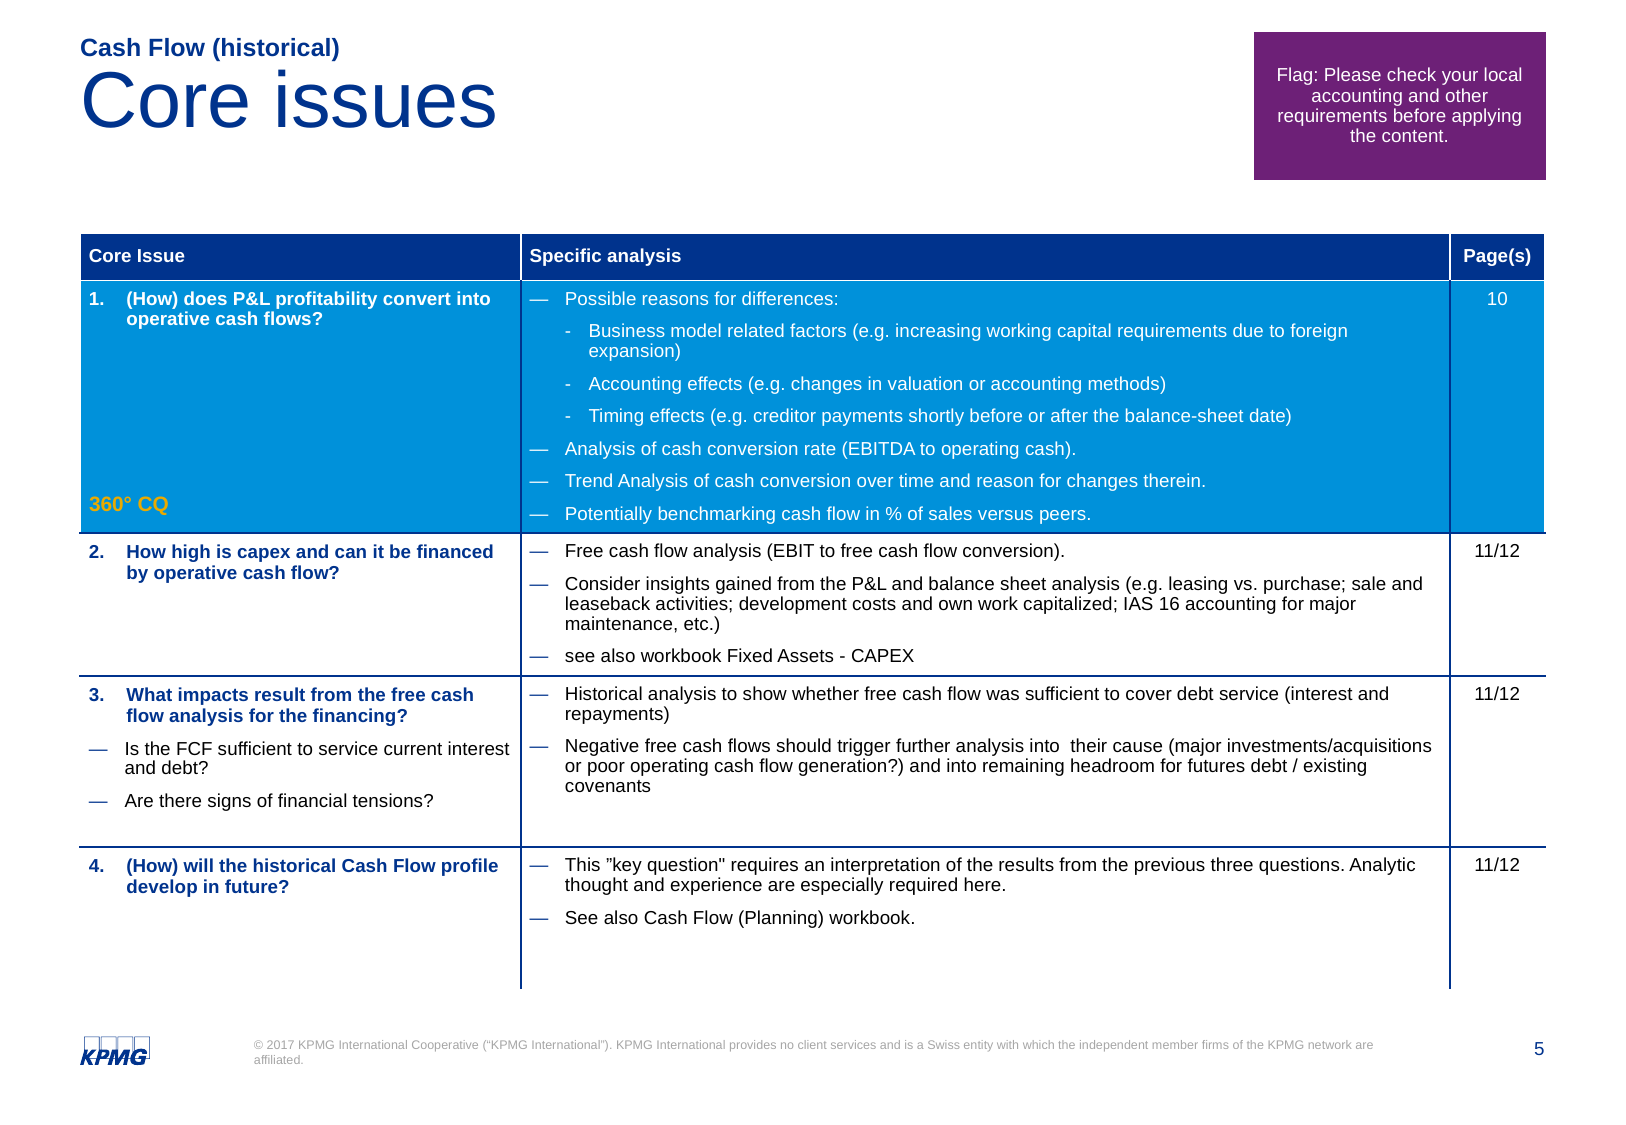

Cash Flow (historical)
Flag: Please check your local accounting and other requirements before applying the content.
# Core issues
| Core Issue | Specific analysis | Page(s) |
| --- | --- | --- |
| (How) does P&L profitability convert into operative cash flows? | Possible reasons for differences: Business model related factors (e.g. increasing working capital requirements due to foreign expansion) Accounting effects (e.g. changes in valuation or accounting methods) Timing effects (e.g. creditor payments shortly before or after the balance-sheet date) Analysis of cash conversion rate (EBITDA to operating cash). Trend Analysis of cash conversion over time and reason for changes therein. Potentially benchmarking cash flow in % of sales versus peers. | 10 |
| How high is capex and can it be financed by operative cash flow? | Free cash flow analysis (EBIT to free cash flow conversion). Consider insights gained from the P&L and balance sheet analysis (e.g. leasing vs. purchase; sale and leaseback activities; development costs and own work capitalized; IAS 16 accounting for major maintenance, etc.) see also workbook Fixed Assets - CAPEX | 11/12 |
| What impacts result from the free cash flow analysis for the financing? Is the FCF sufficient to service current interest and debt? Are there signs of financial tensions? | Historical analysis to show whether free cash flow was sufficient to cover debt service (interest and repayments) Negative free cash flows should trigger further analysis into their cause (major investments/acquisitions or poor operating cash flow generation?) and into remaining headroom for futures debt / existing covenants | 11/12 |
| (How) will the historical Cash Flow profile develop in future? | This ”key question" requires an interpretation of the results from the previous three questions. Analytic thought and experience are especially required here. See also Cash Flow (Planning) workbook. | 11/12 |
360° CQ